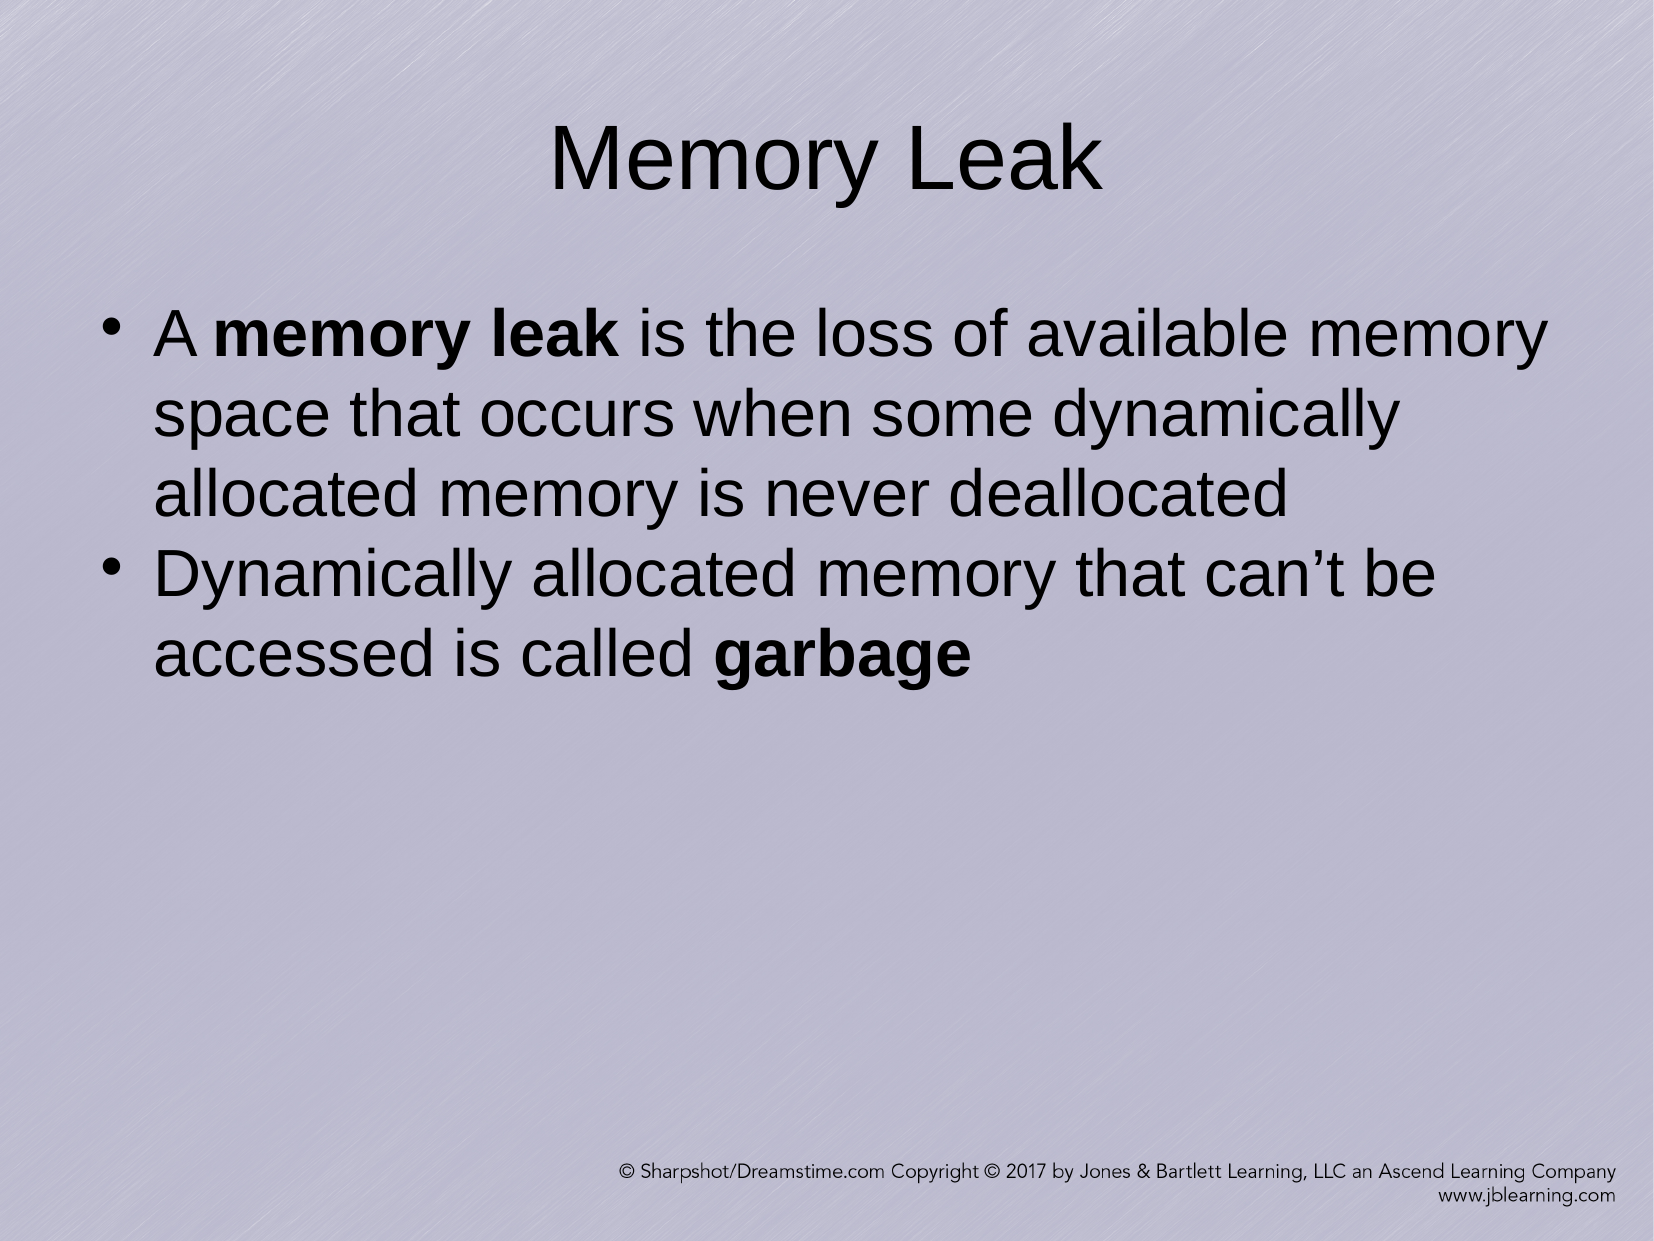

Memory Leak
A memory leak is the loss of available memory space that occurs when some dynamically allocated memory is never deallocated
Dynamically allocated memory that can’t be accessed is called garbage